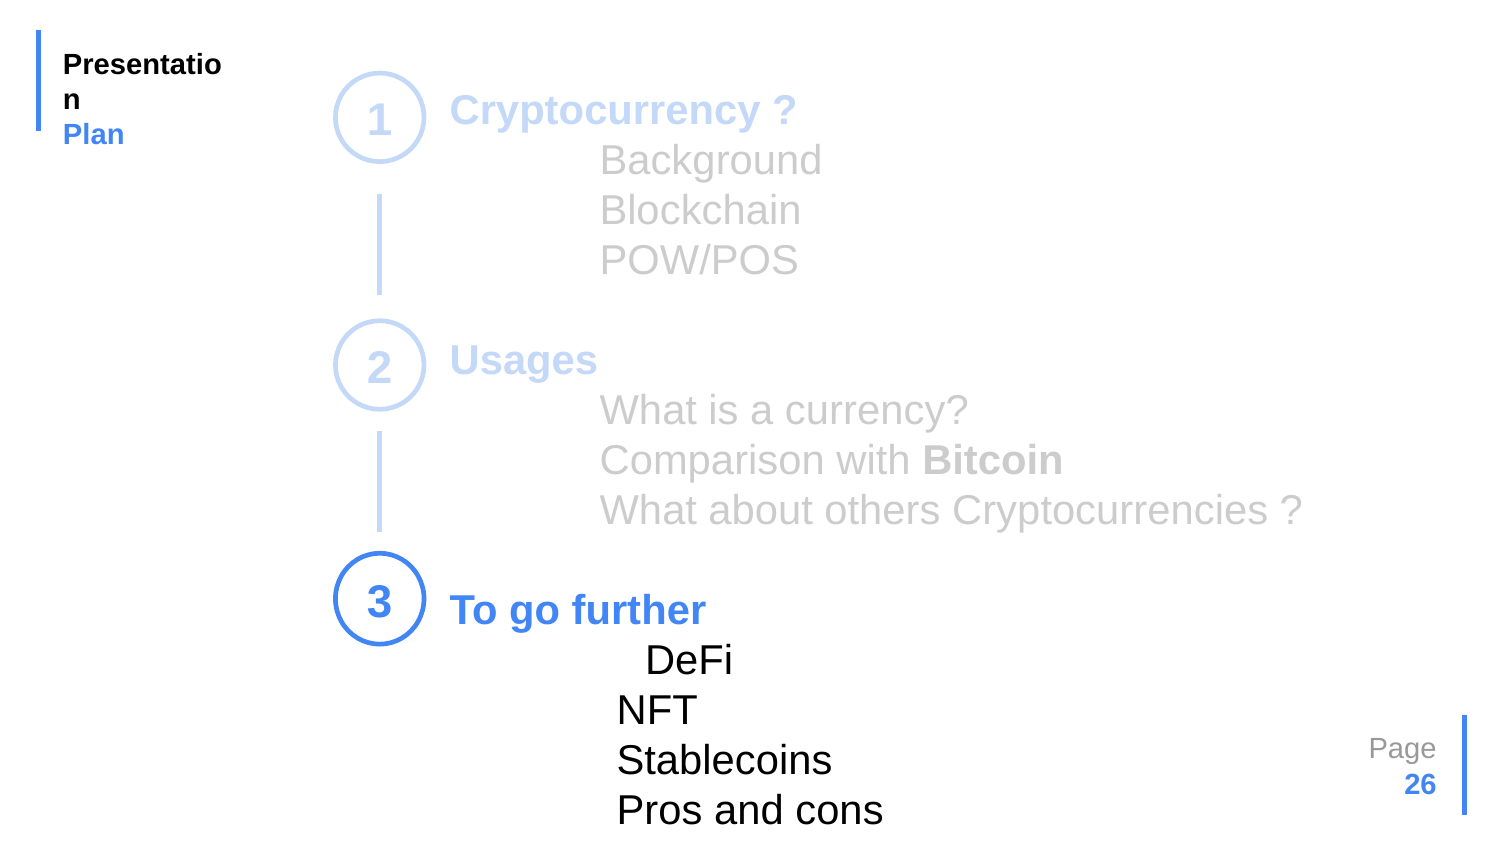

Presentation
Plan
Cryptocurrency ?
	Background
	Blockchain
	POW/POS

Usages
	What is a currency?
	Comparison with Bitcoin
	What about others Cryptocurrencies ?

To go further
                 DeFi
        NFT
        Stablecoins
        Pros and cons

1
2
3
Page

26